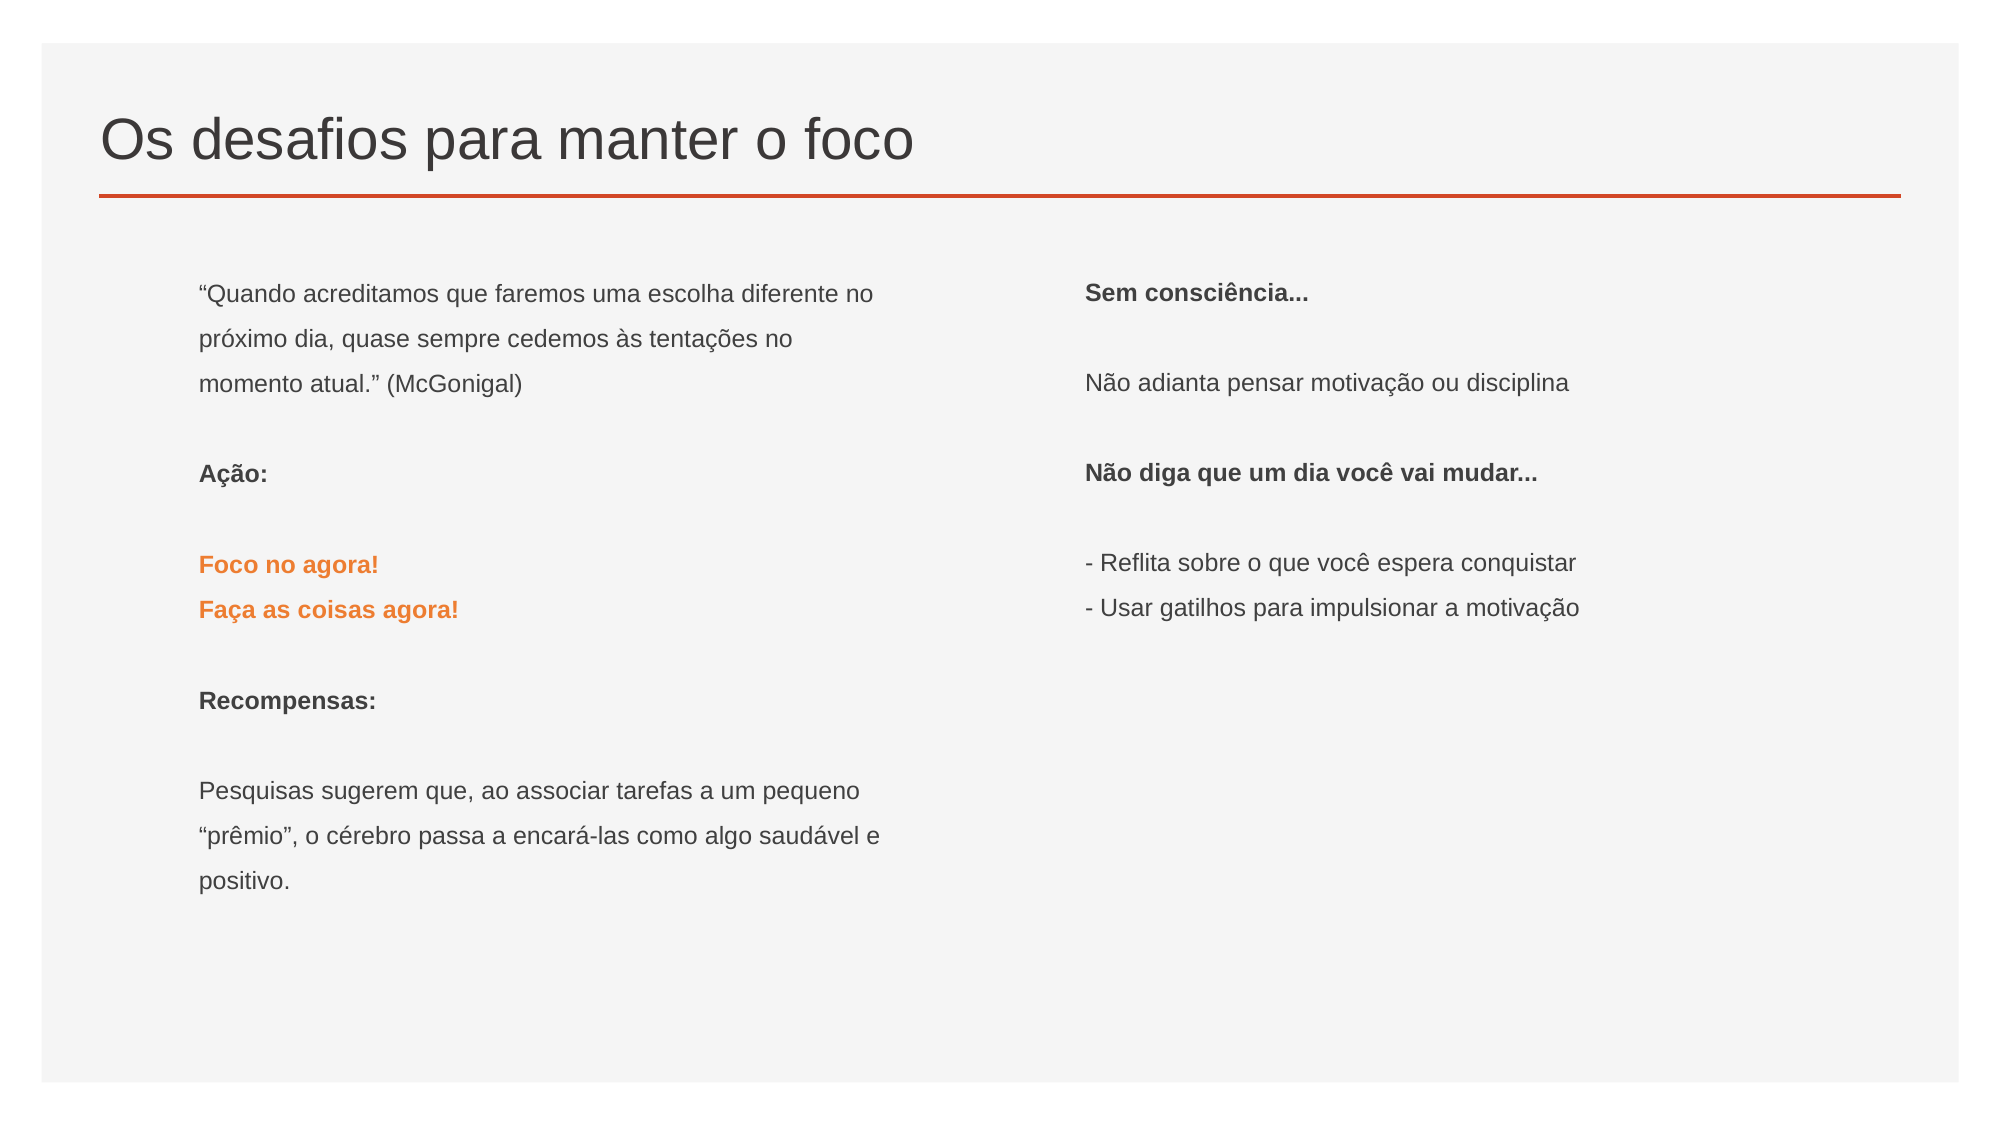

# Os desafios para manter o foco
Sem consciência...
Não adianta pensar motivação ou disciplina
Não diga que um dia você vai mudar...
- Reflita sobre o que você espera conquistar
- Usar gatilhos para impulsionar a motivação
“Quando acreditamos que faremos uma escolha diferente no próximo dia, quase sempre cedemos às tentações no momento atual.” (McGonigal)
Ação:
Foco no agora!
Faça as coisas agora!
Recompensas:
Pesquisas sugerem que, ao associar tarefas a um pequeno “prêmio”, o cérebro passa a encará-las como algo saudável e positivo.